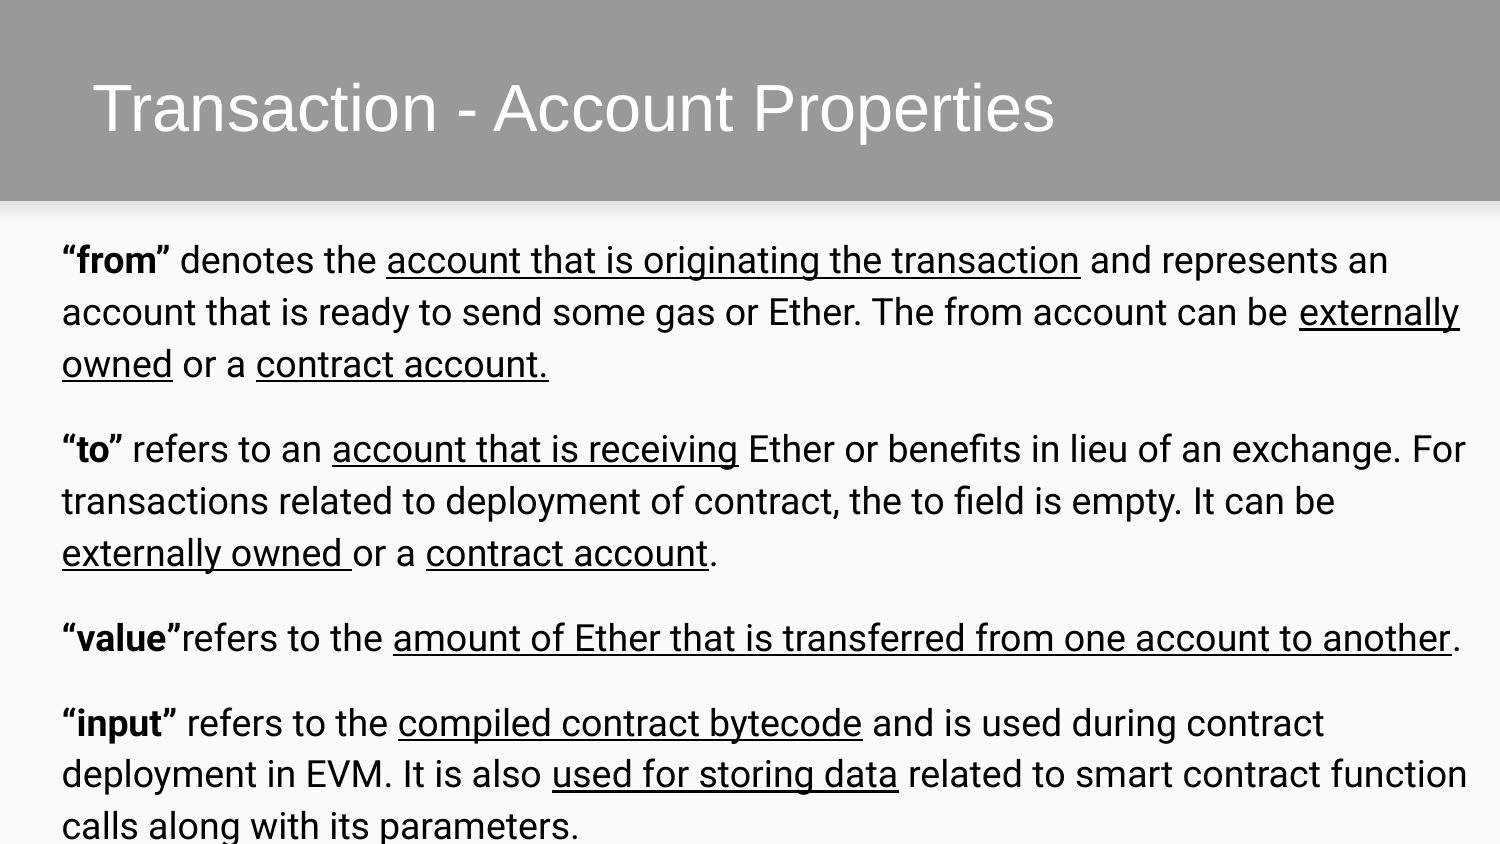

# Transaction - Account Properties
“from” denotes the account that is originating the transaction and represents an account that is ready to send some gas or Ether. The from account can be externally owned or a contract account.
“to” refers to an account that is receiving Ether or benefits in lieu of an exchange. For transactions related to deployment of contract, the to field is empty. It can be externally owned or a contract account.
“value”refers to the amount of Ether that is transferred from one account to another.
“input” refers to the compiled contract bytecode and is used during contract deployment in EVM. It is also used for storing data related to smart contract function calls along with its parameters.